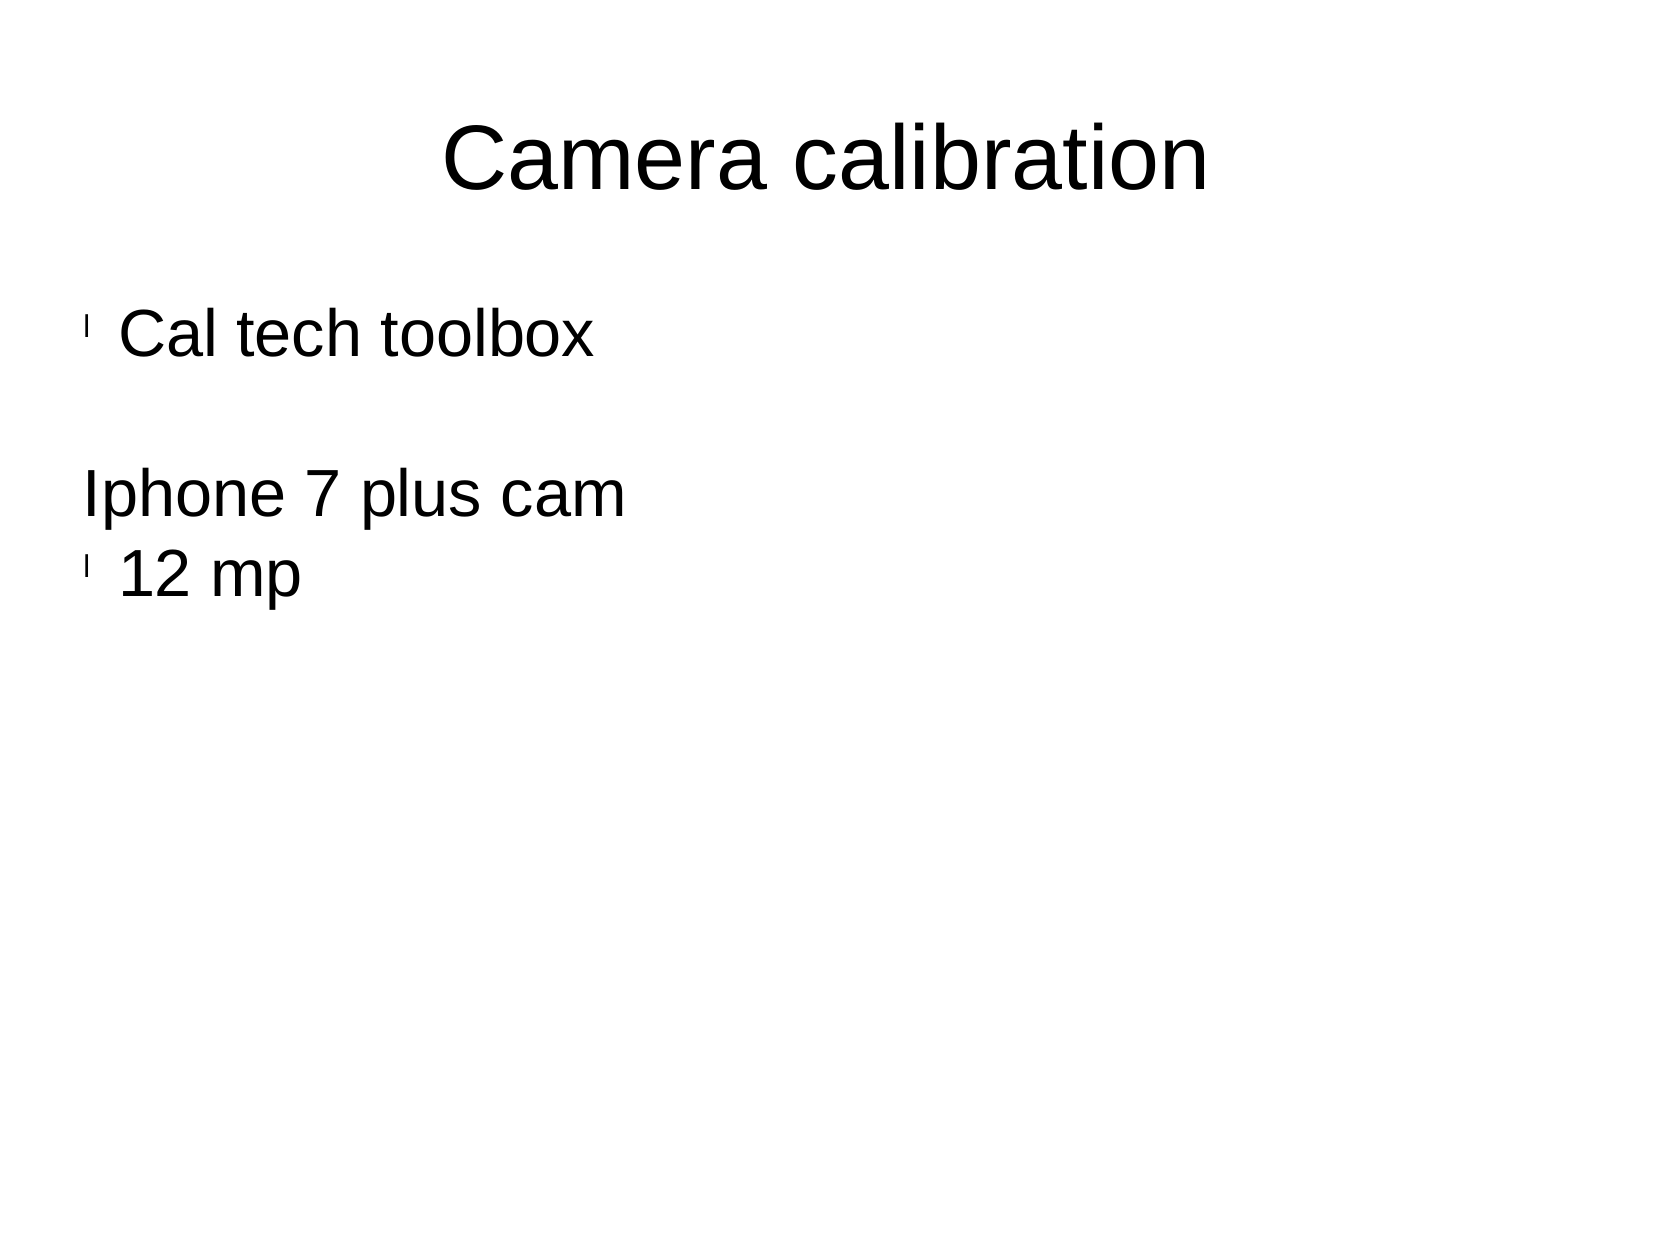

Camera calibration
Cal tech toolbox

Iphone 7 plus cam
12 mp